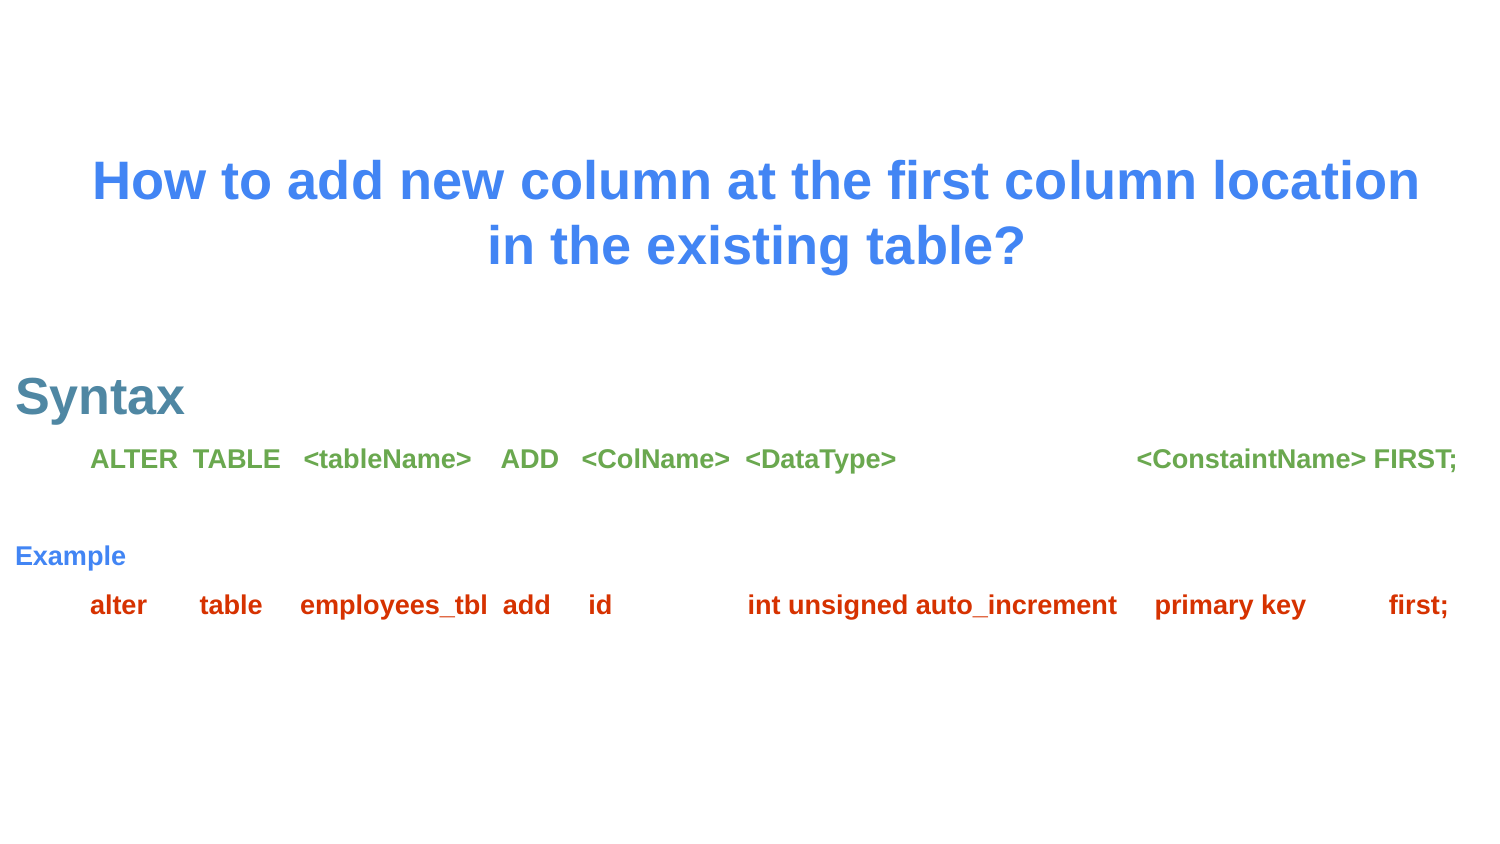

# How to add new column at the first column location in the existing table?
Syntax
ALTER  TABLE   <tableName>    ADD   <ColName>  <DataType>                                <ConstaintName> FIRST;

Example
alter       table     employees_tbl  add     id                  int unsigned auto_increment     primary key           first;